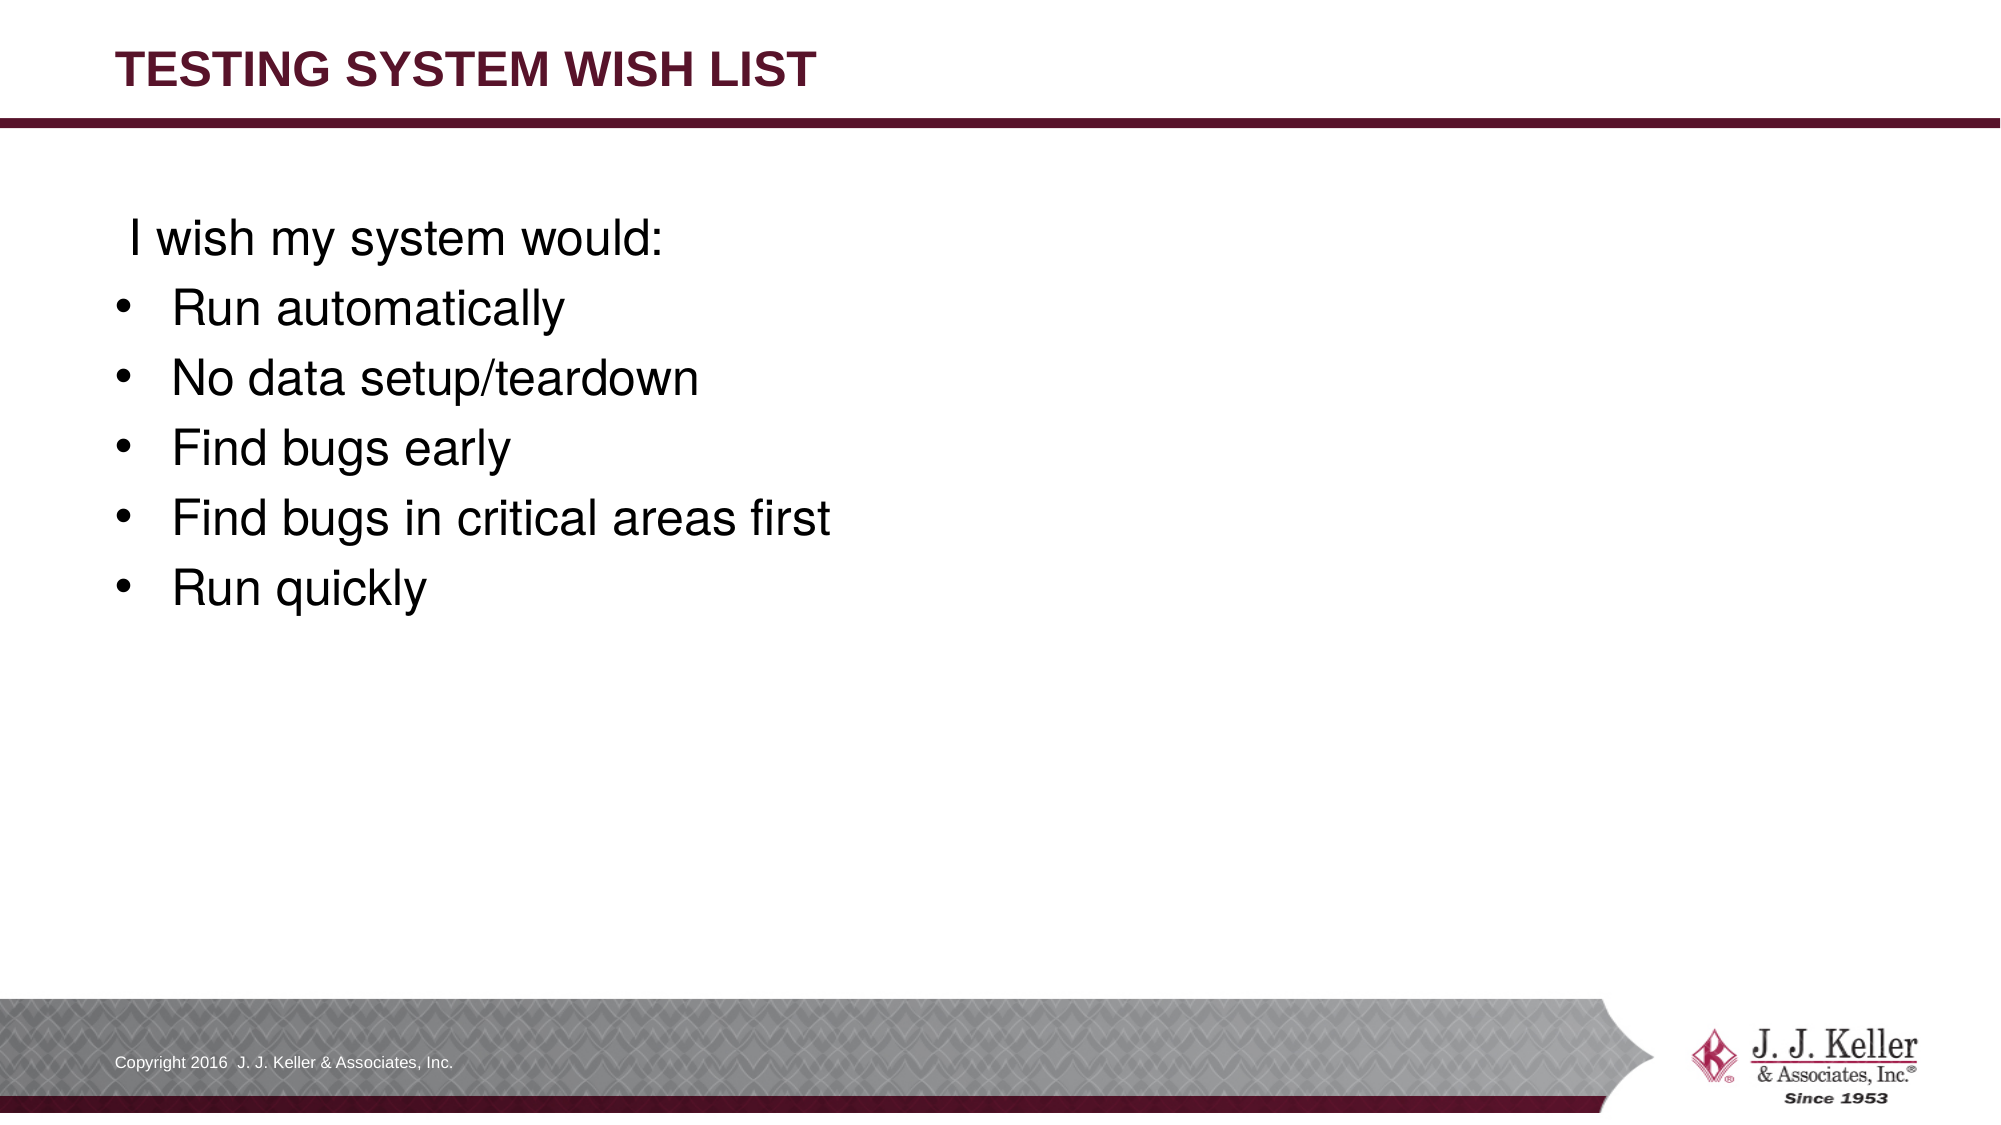

# Testing system wish list
I wish my system would:
Run automatically
No data setup/teardown
Find bugs early
Find bugs in critical areas first
Run quickly